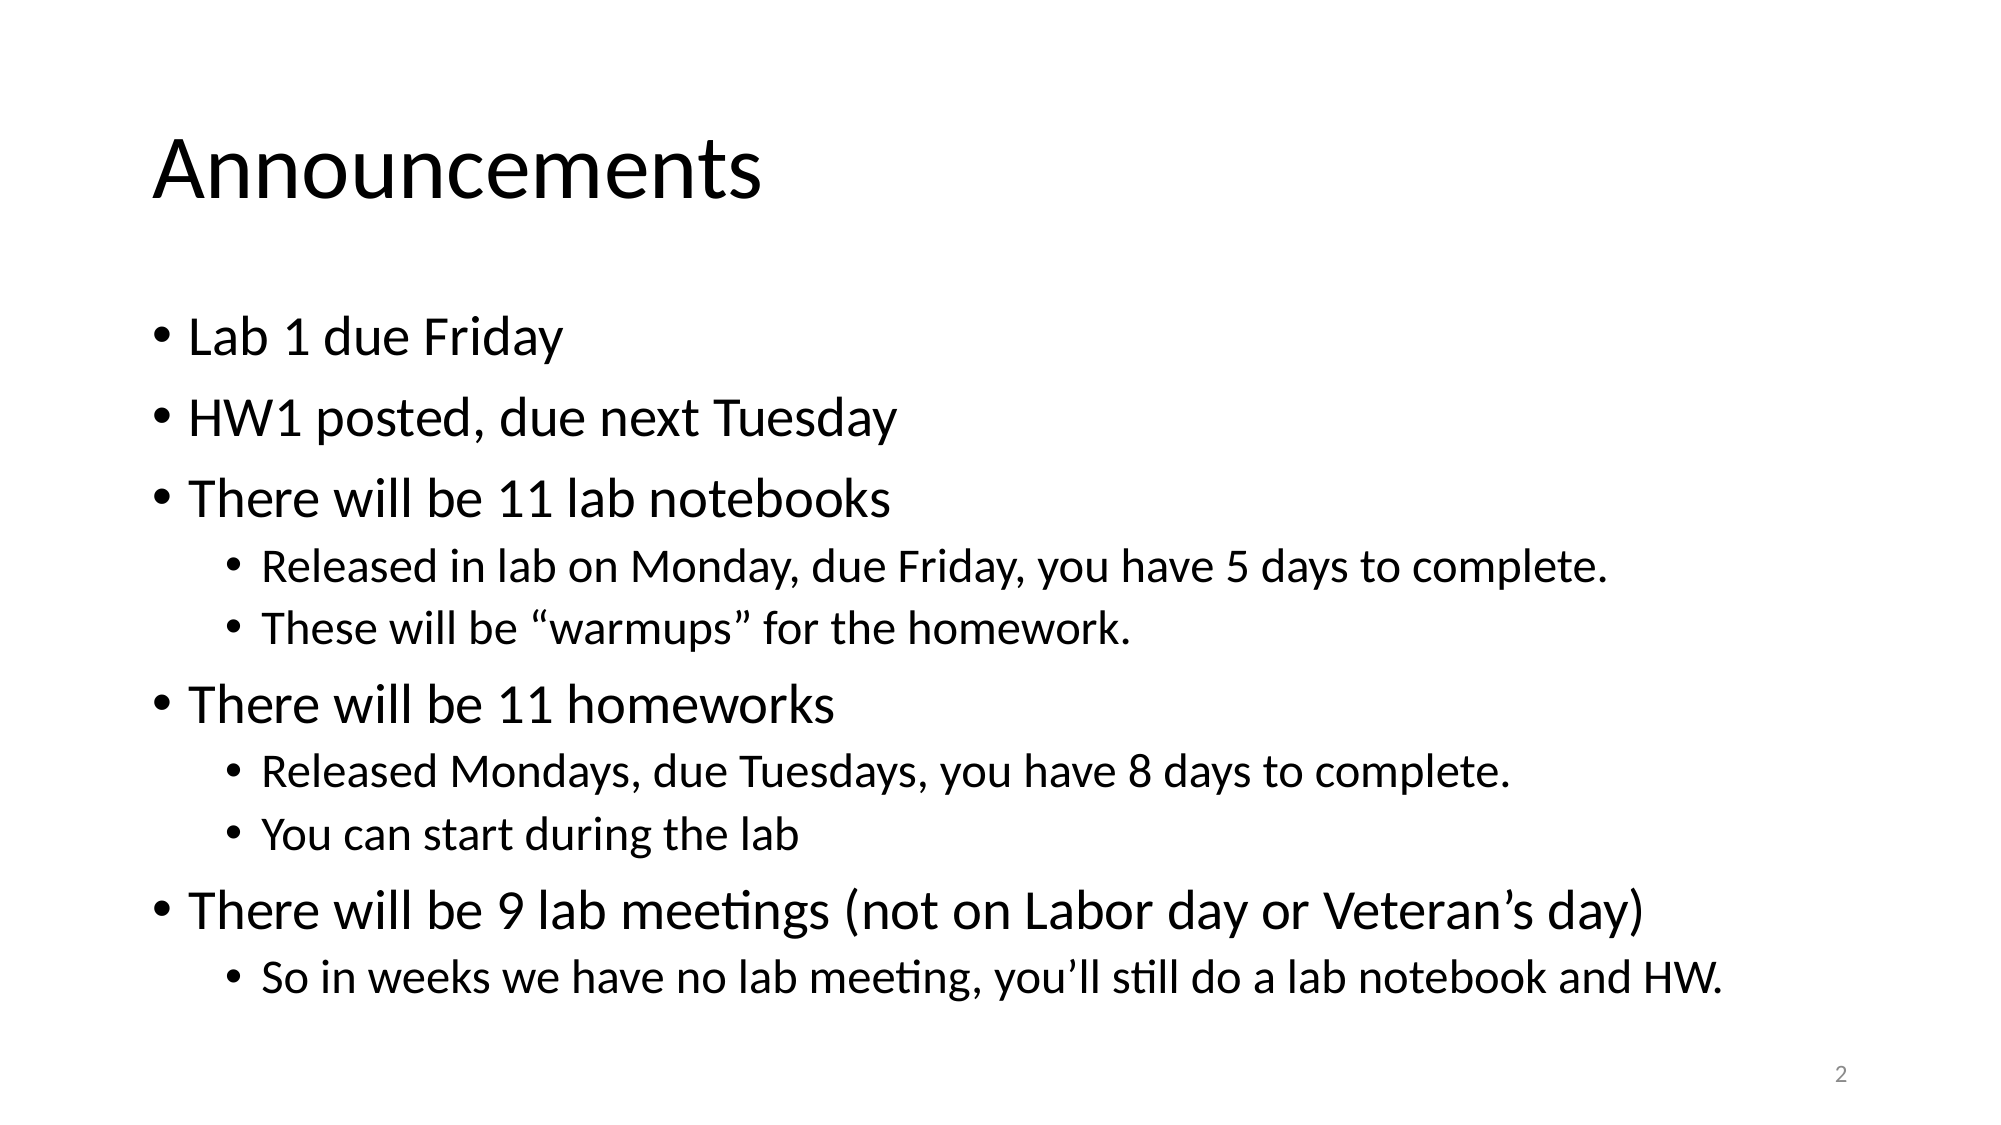

# Announcements
Lab 1 due Friday
HW1 posted, due next Tuesday
There will be 11 lab notebooks
Released in lab on Monday, due Friday, you have 5 days to complete.
These will be “warmups” for the homework.
There will be 11 homeworks
Released Mondays, due Tuesdays, you have 8 days to complete.
You can start during the lab
There will be 9 lab meetings (not on Labor day or Veteran’s day)
So in weeks we have no lab meeting, you’ll still do a lab notebook and HW.
2